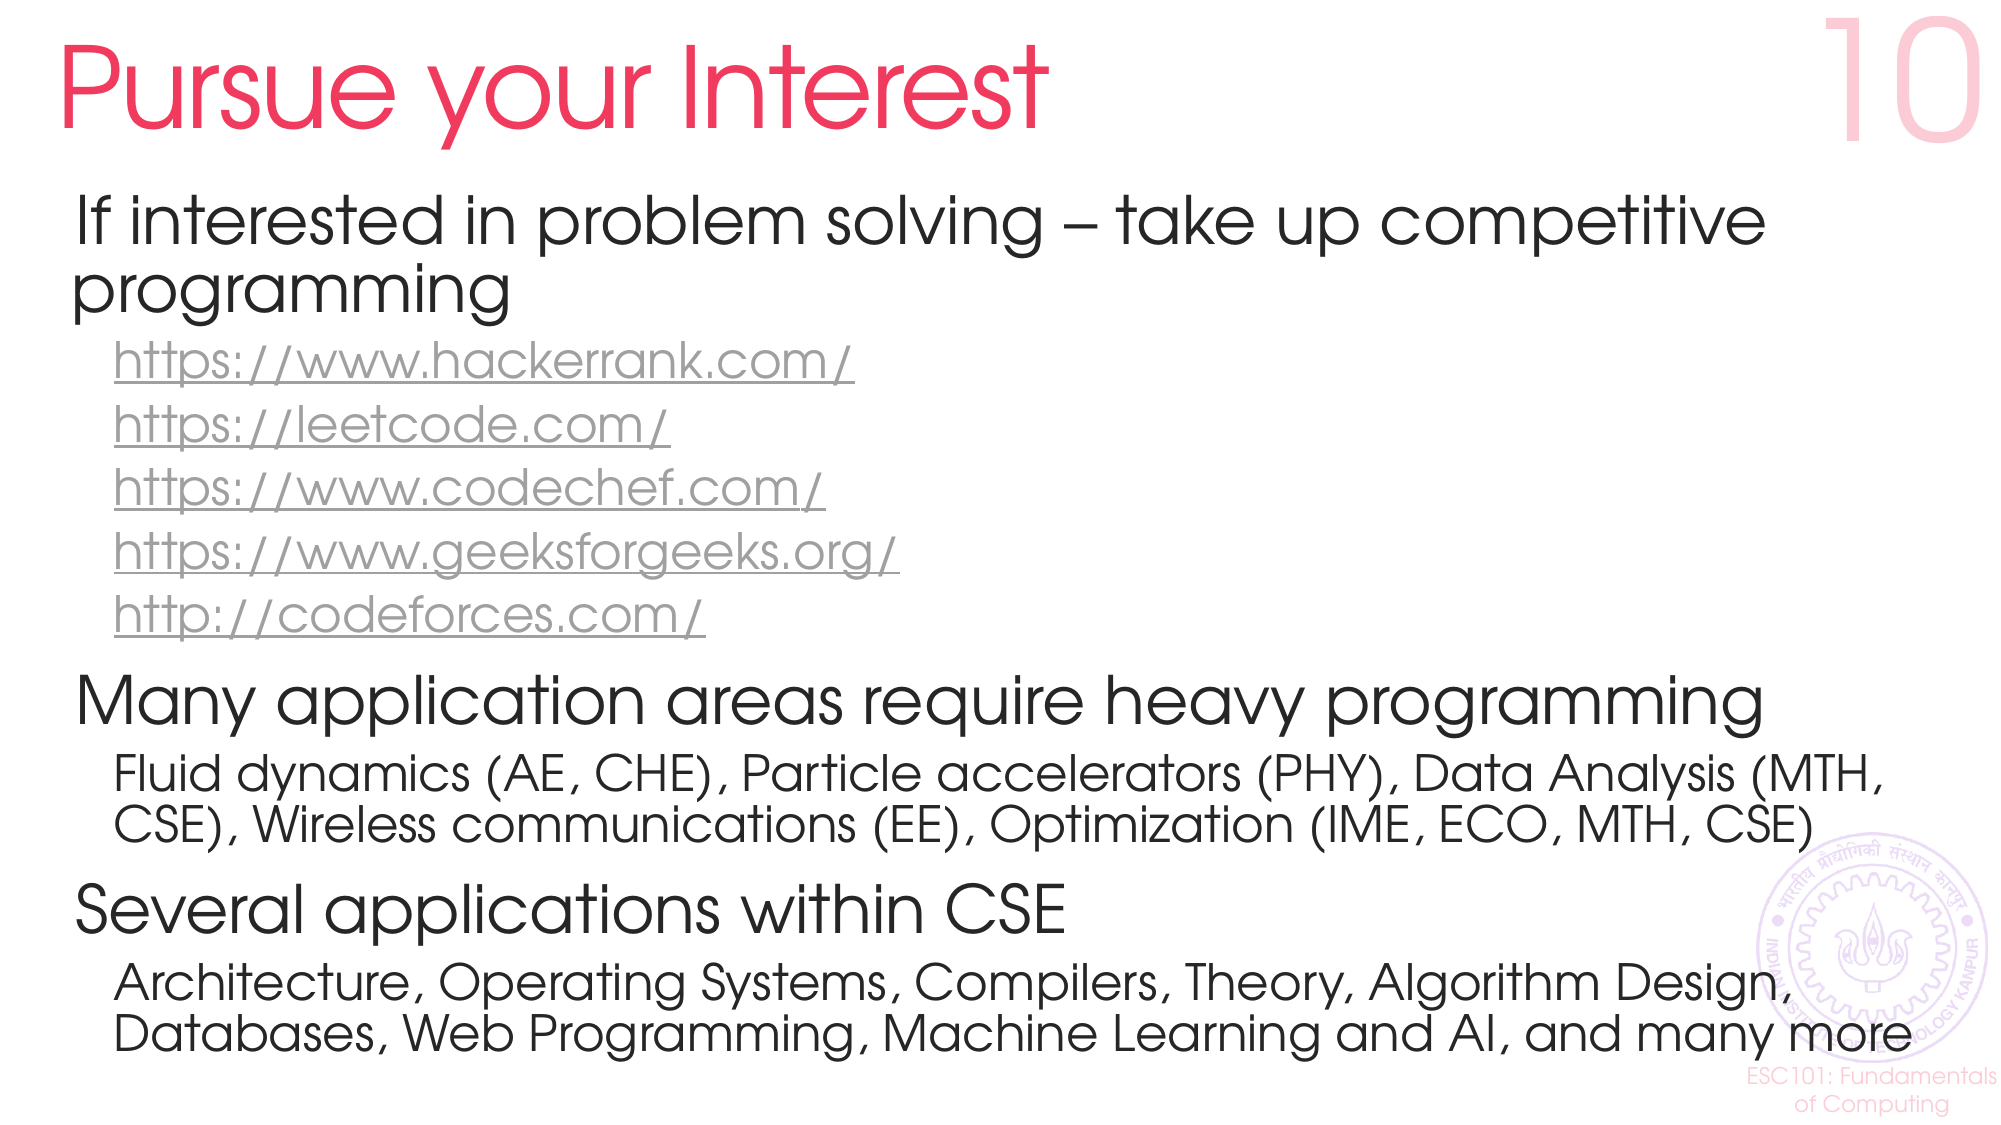

# Pursue your Interest
10
If interested in problem solving – take up competitive programming
https://www.hackerrank.com/
https://leetcode.com/
https://www.codechef.com/
https://www.geeksforgeeks.org/
http://codeforces.com/
Many application areas require heavy programming
Fluid dynamics (AE, CHE), Particle accelerators (PHY), Data Analysis (MTH, CSE), Wireless communications (EE), Optimization (IME, ECO, MTH, CSE)
Several applications within CSE
Architecture, Operating Systems, Compilers, Theory, Algorithm Design, Databases, Web Programming, Machine Learning and AI, and many more